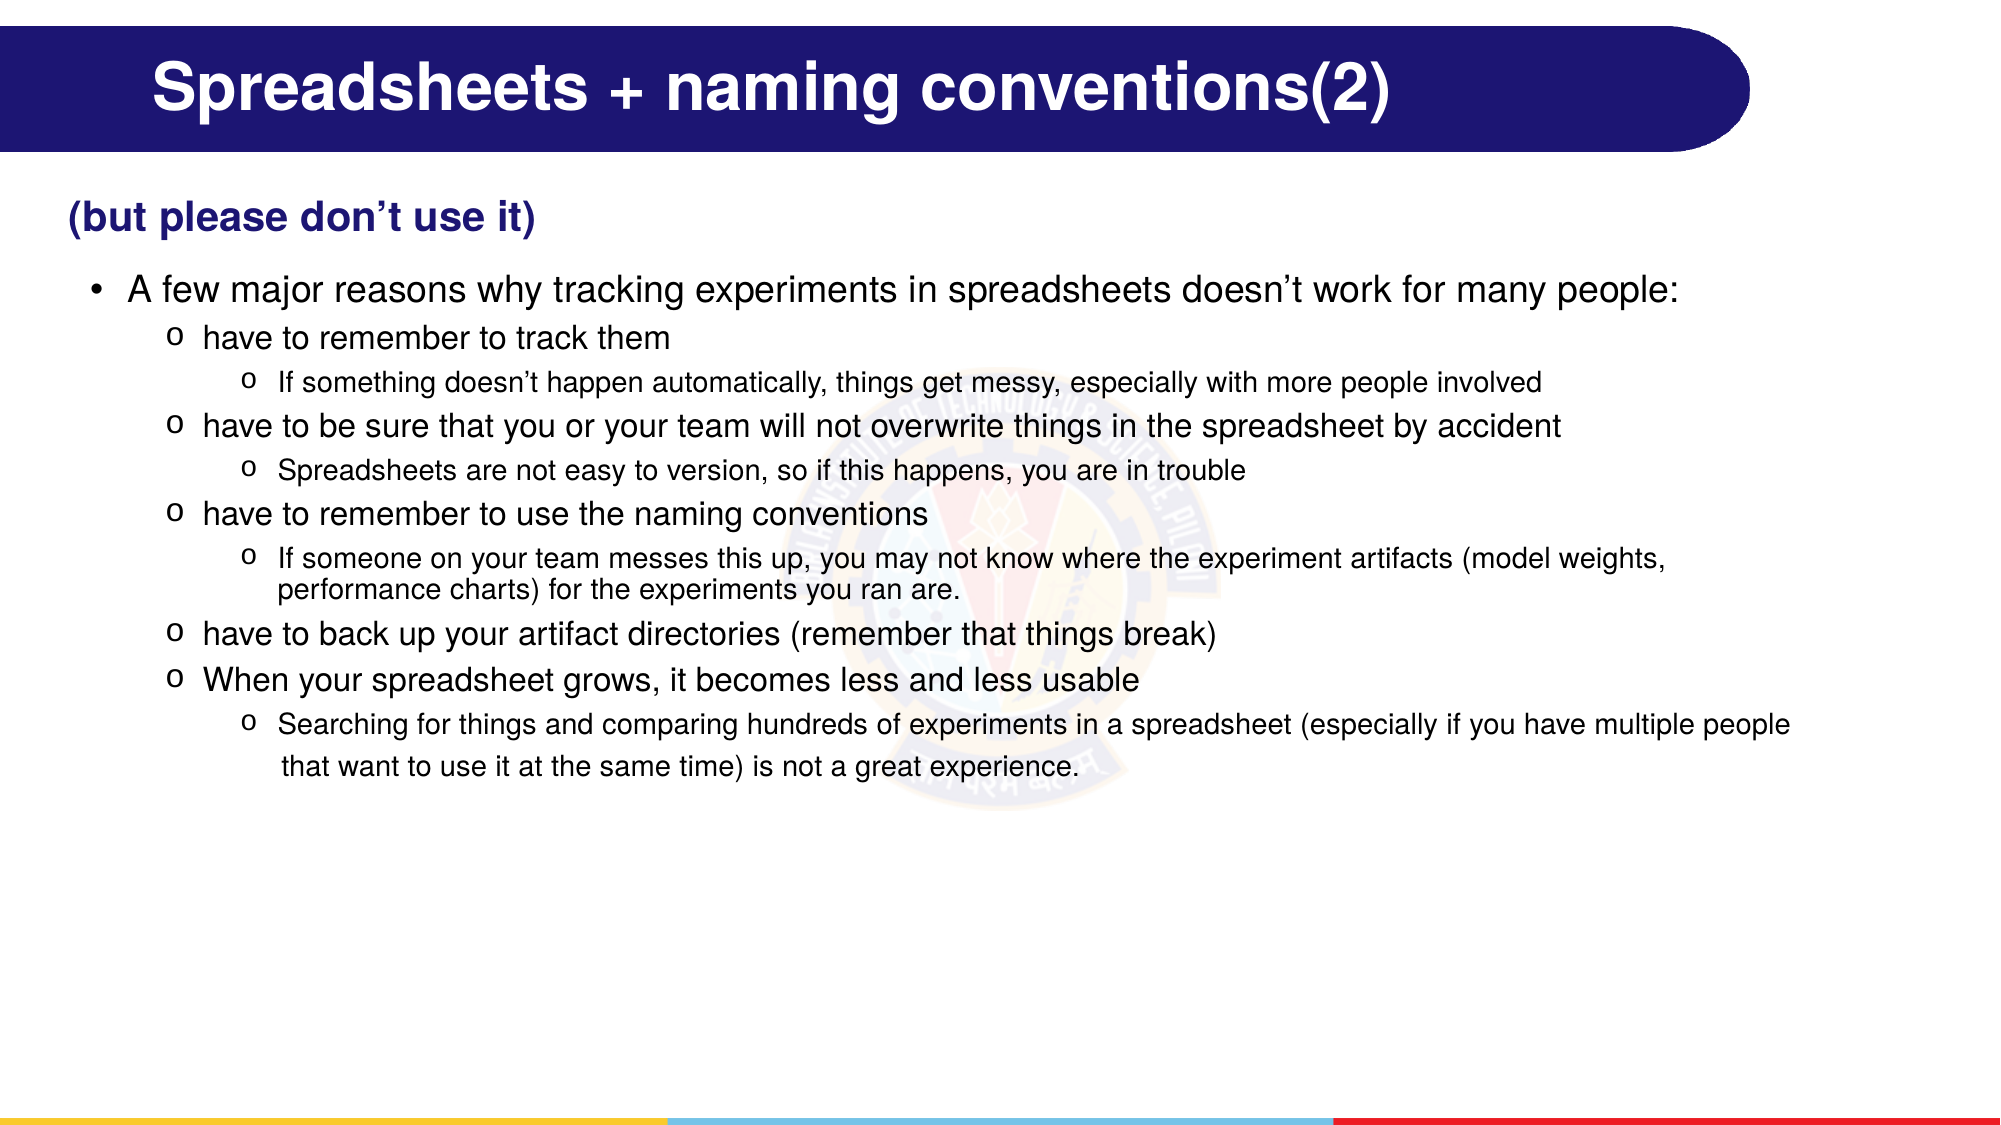

# Spreadsheets + naming conventions(2)
(but please don’t use it)
A few major reasons why tracking experiments in spreadsheets doesn’t work for many people:
have to remember to track them
If something doesn’t happen automatically, things get messy, especially with more people involved
have to be sure that you or your team will not overwrite things in the spreadsheet by accident
Spreadsheets are not easy to version, so if this happens, you are in trouble
have to remember to use the naming conventions
If someone on your team messes this up, you may not know where the experiment artifacts (model weights, performance charts) for the experiments you ran are.
have to back up your artifact directories (remember that things break)
When your spreadsheet grows, it becomes less and less usable
Searching for things and comparing hundreds of experiments in a spreadsheet (especially if you have multiple people
     that want to use it at the same time) is not a great experience.